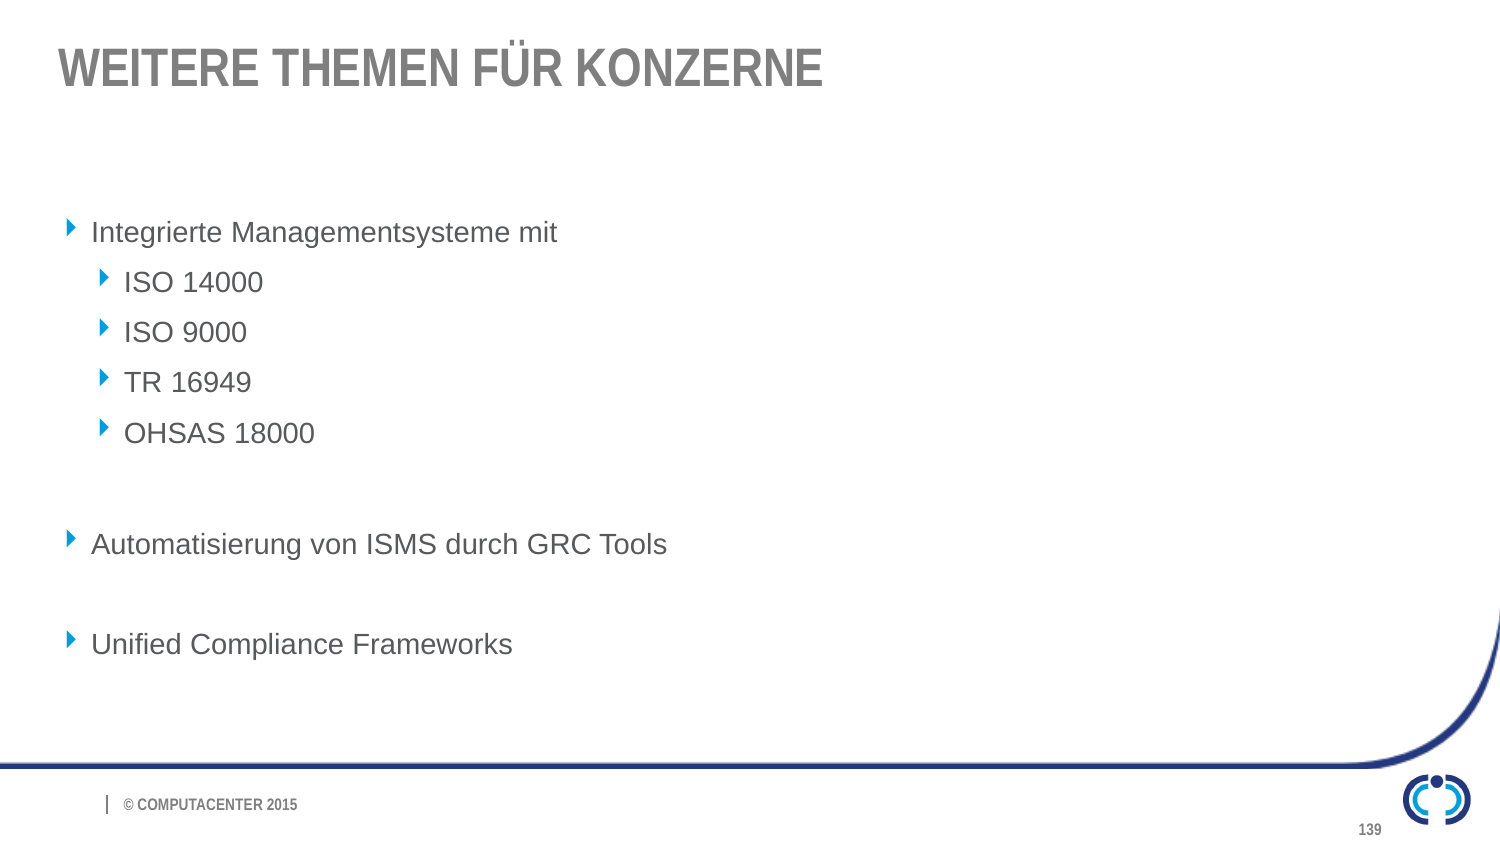

# Weitere Themen für Konzerne
Integrierte Managementsysteme mit
ISO 14000
ISO 9000
TR 16949
OHSAS 18000

Automatisierung von ISMS durch GRC Tools

Unified Compliance Frameworks
139